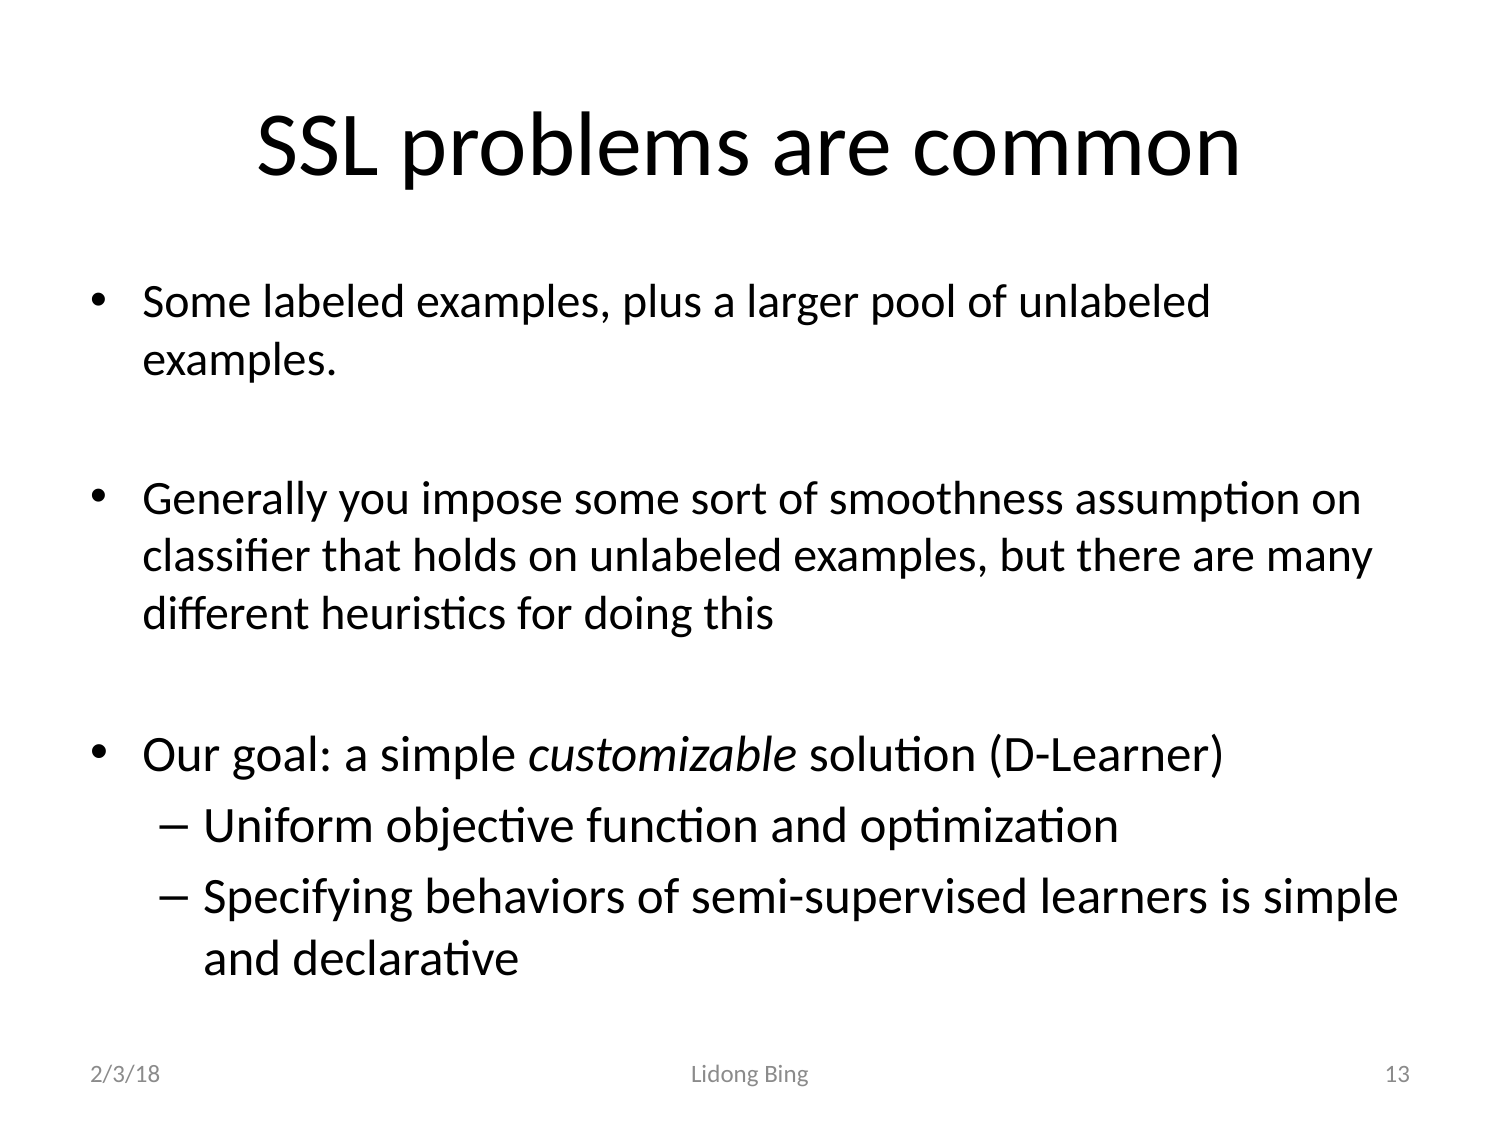

# SSL problems are common
Some labeled examples, plus a larger pool of unlabeled examples.

Generally you impose some sort of smoothness assumption on classifier that holds on unlabeled examples, but there are many different heuristics for doing this

Our goal: a simple customizable solution (D-Learner)
Uniform objective function and optimization
Specifying behaviors of semi-supervised learners is simple and declarative

2/3/18
Lidong Bing
13